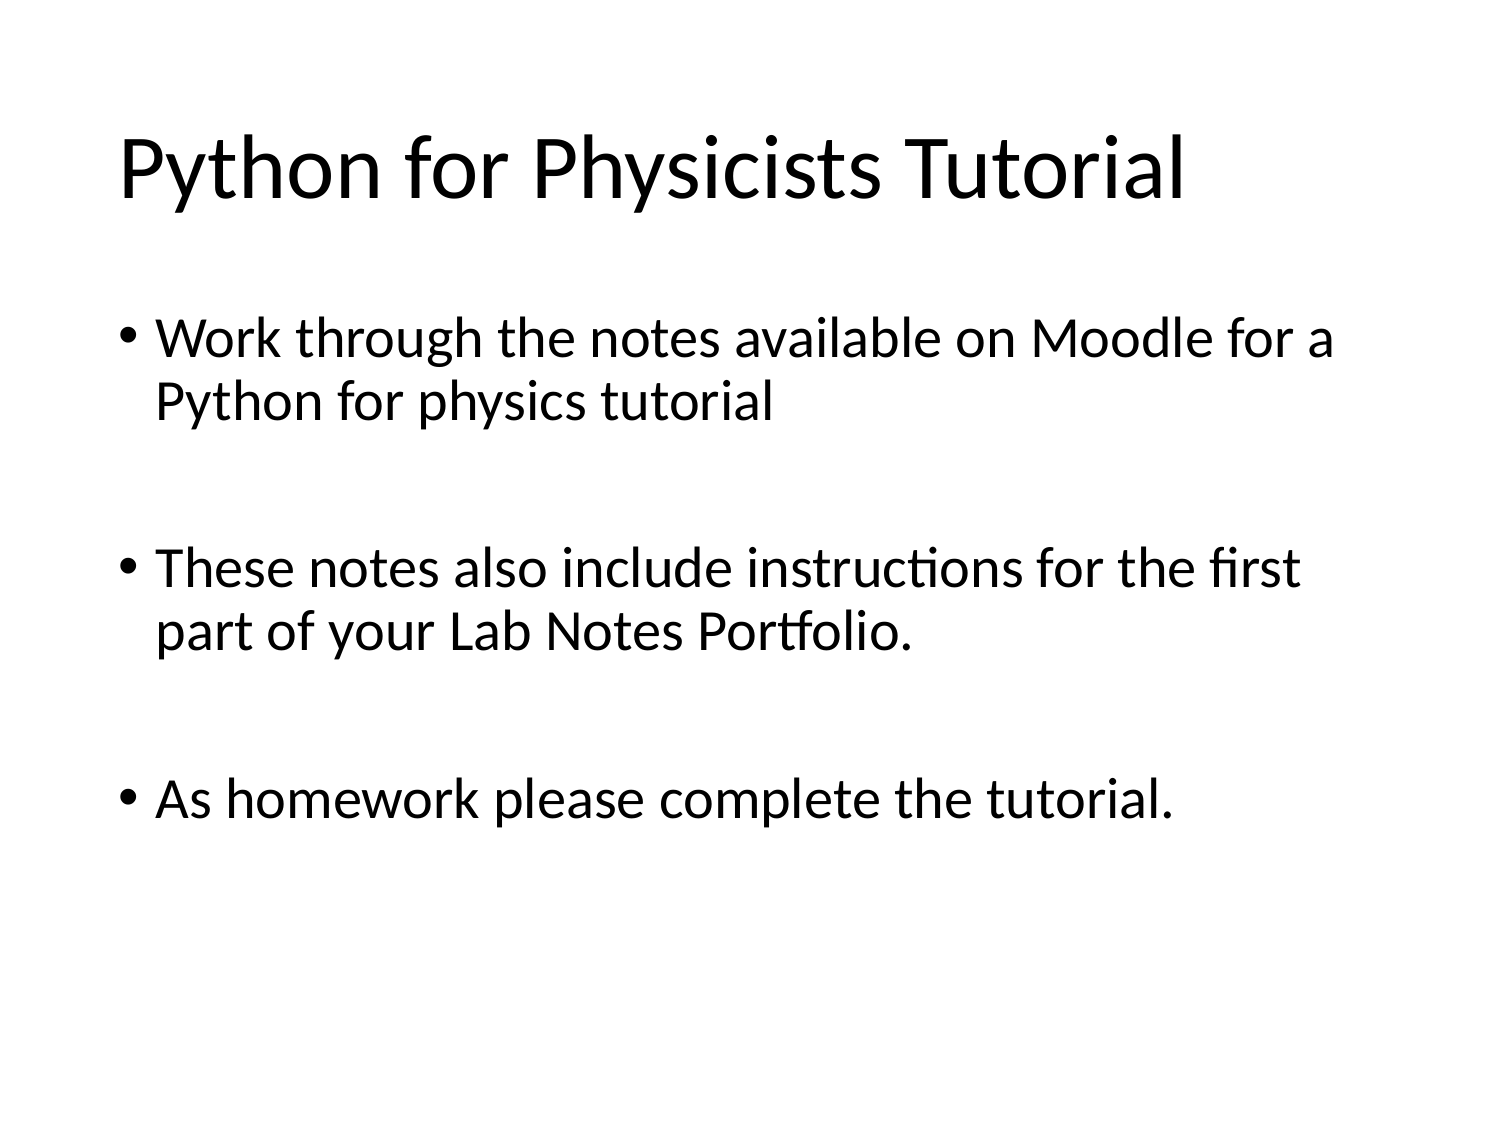

# Python for Physicists Tutorial
Work through the notes available on Moodle for a Python for physics tutorial

These notes also include instructions for the first part of your Lab Notes Portfolio.

As homework please complete the tutorial.